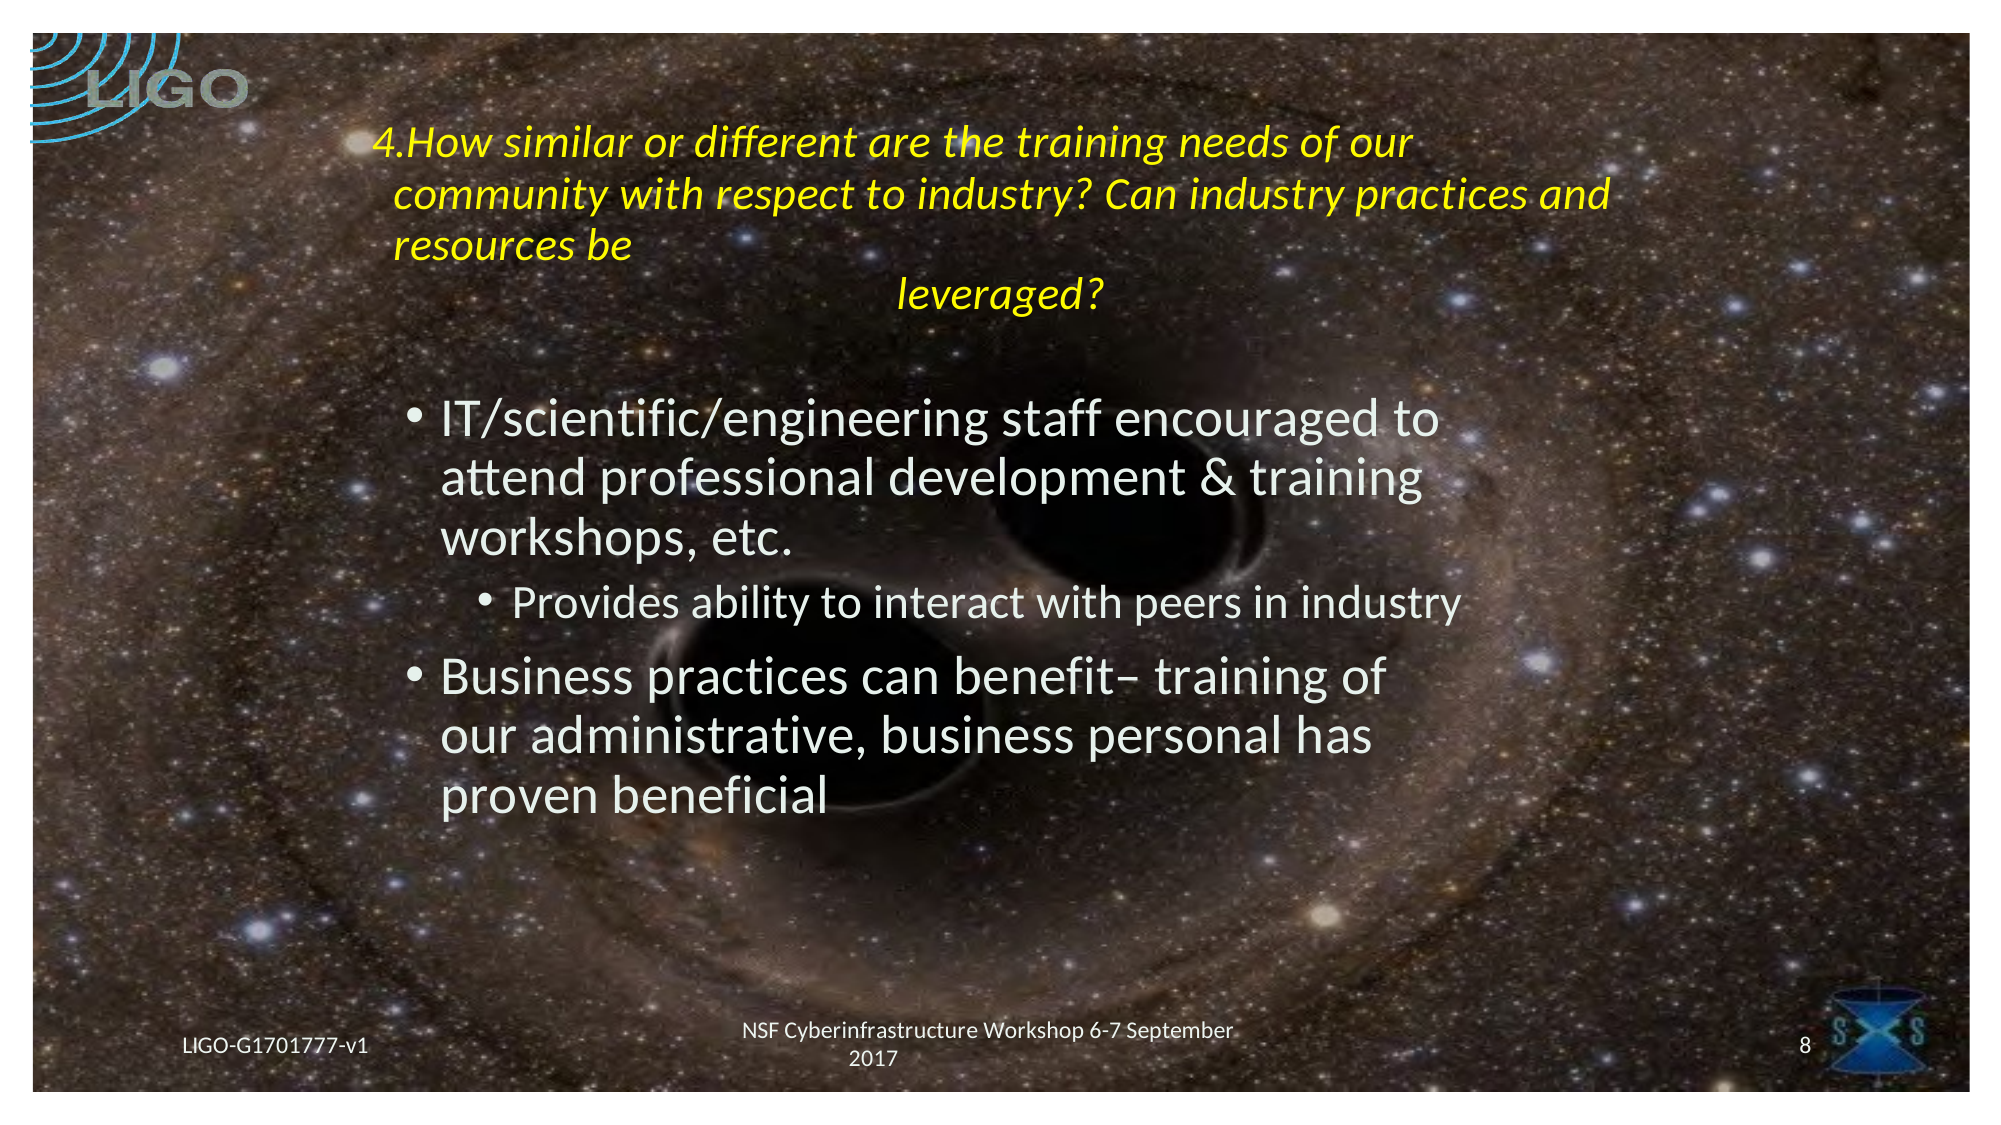

How similar or different are the training needs of our community with respect to industry? Can industry practices and resources be
leveraged?

IT/scientific/engineering staff encouraged to attend professional development & training workshops, etc.
Provides ability to interact with peers in industry
Business practices can benefit– training of our administrative, business personal has proven beneficial
NSF Cyberinfrastructure Workshop 6-7 September 2017
LIGO-G1701777-v1
8